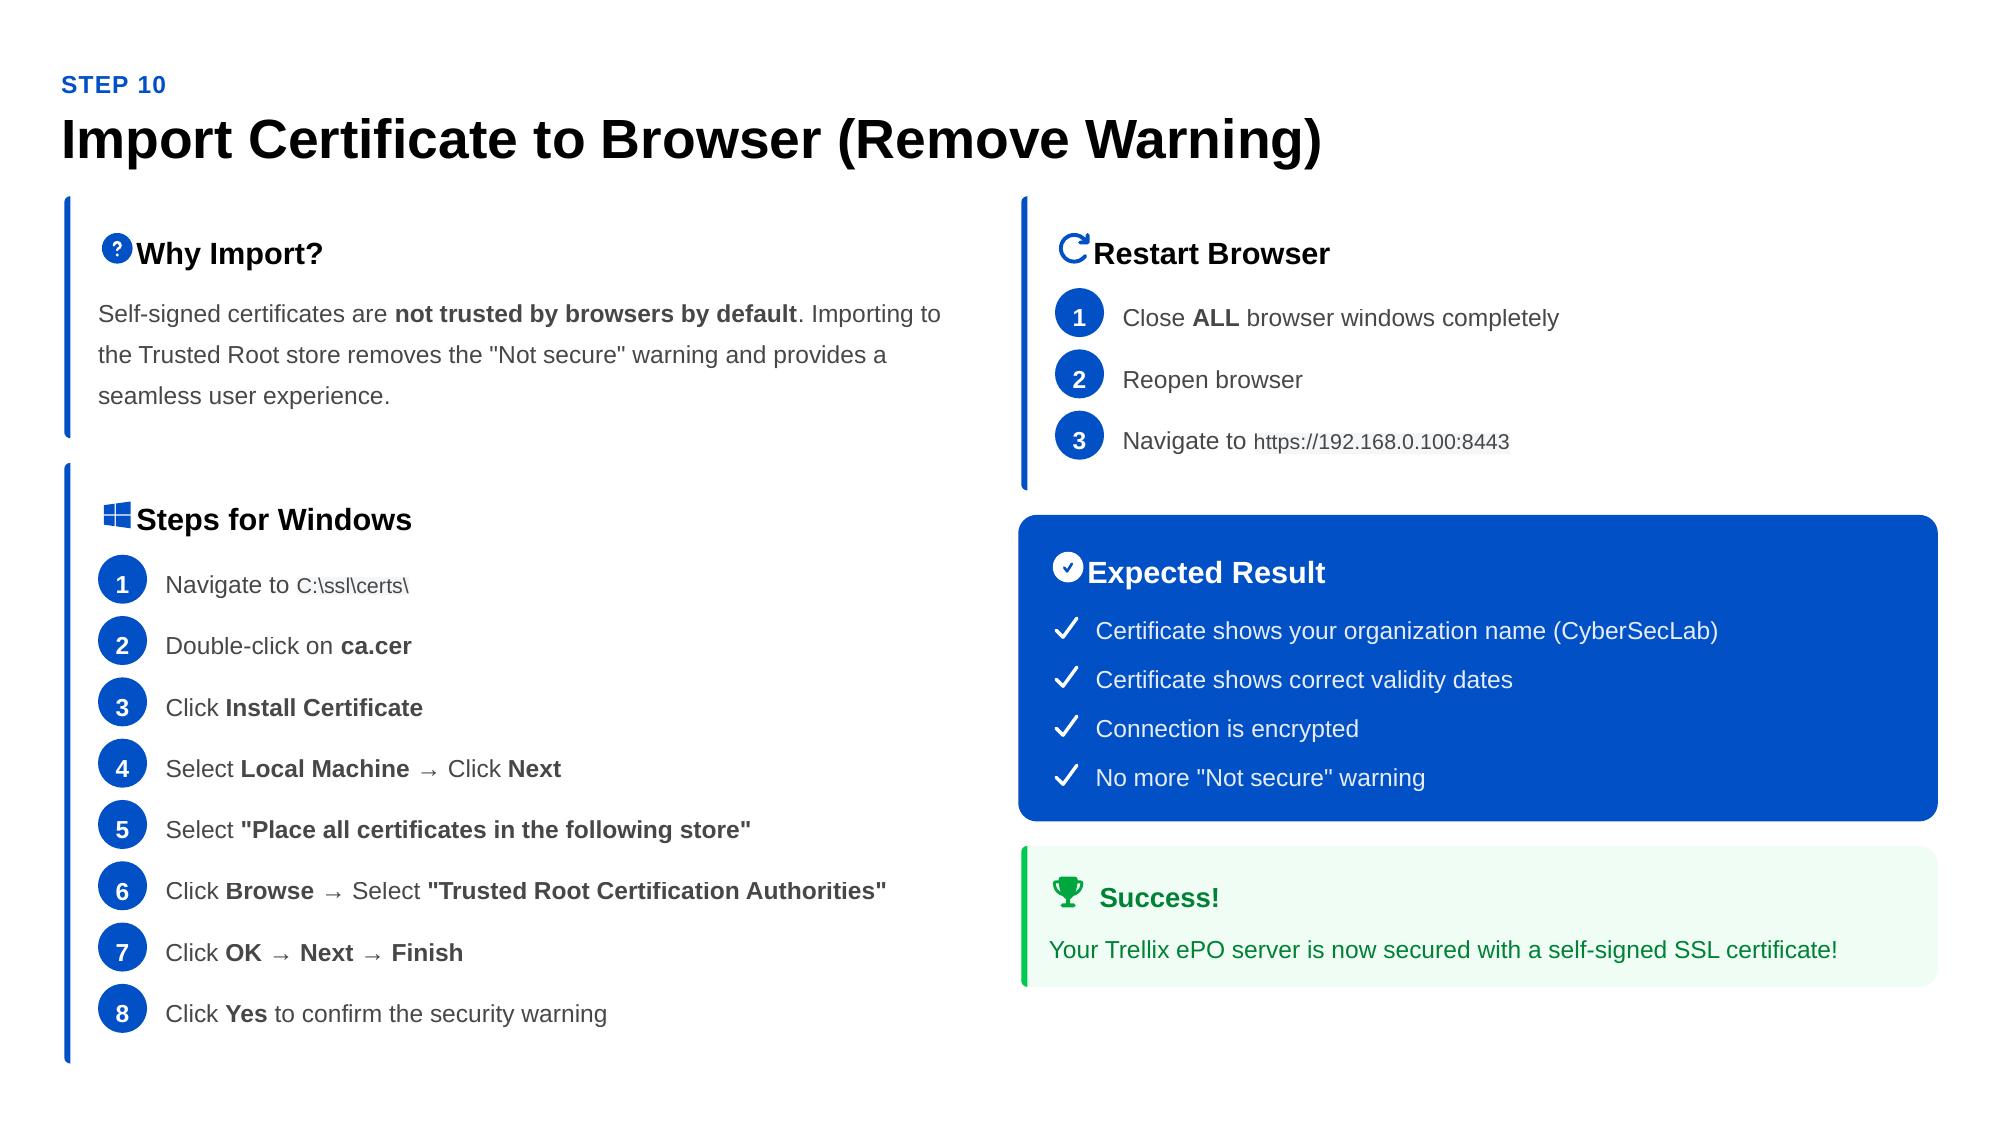

STEP 10
Import Certificate to Browser (Remove Warning)

Why Import?
Restart Browser

Self-signed certificates are not trusted by browsers by default. Importing to the Trusted Root store removes the "Not secure" warning and provides a seamless user experience.
1

Close ALL browser windows completely
2

Reopen browser
3

Navigate to https://192.168.0.100:8443

Steps for Windows

Expected Result

1

Navigate to C:\ssl\certs\
Certificate shows your organization name (CyberSecLab)

2

Double-click on ca.cer
Certificate shows correct validity dates

3

Click Install Certificate
Connection is encrypted

4

Select Local Machine → Click Next
No more "Not secure" warning

5

Select "Place all certificates in the following store"

6

Click Browse → Select "Trusted Root Certification Authorities"
Success!

7

Click OK → Next → Finish
Your Trellix ePO server is now secured with a self-signed SSL certificate!
8

Click Yes to confirm the security warning